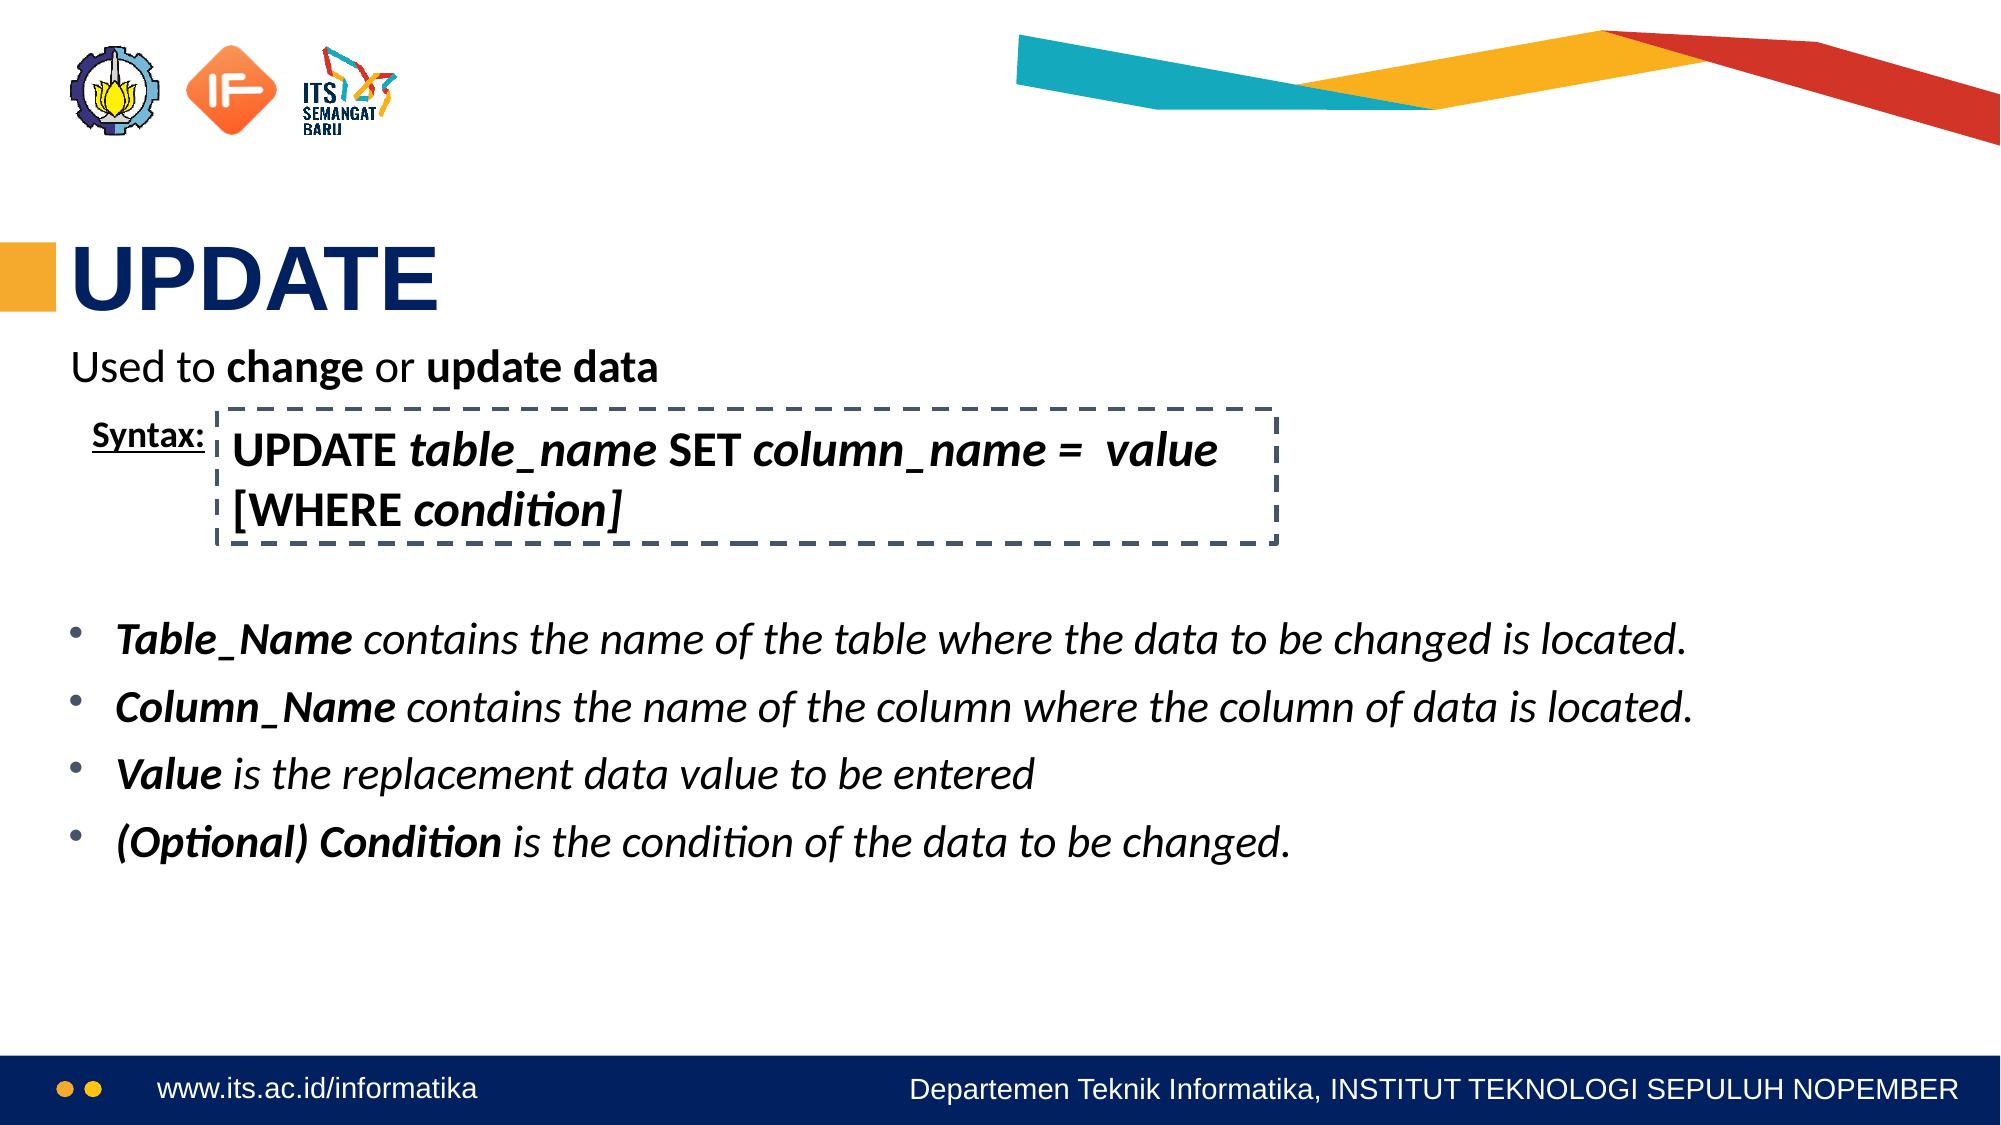

# UPDATE
Used to change or update data
Syntax:
UPDATE table_name SET column_name =  value
[WHERE condition]
Table_Name contains the name of the table where the data to be changed is located.
Column_Name contains the name of the column where the column of data is located.
Value is the replacement data value to be entered
(Optional) Condition is the condition of the data to be changed.